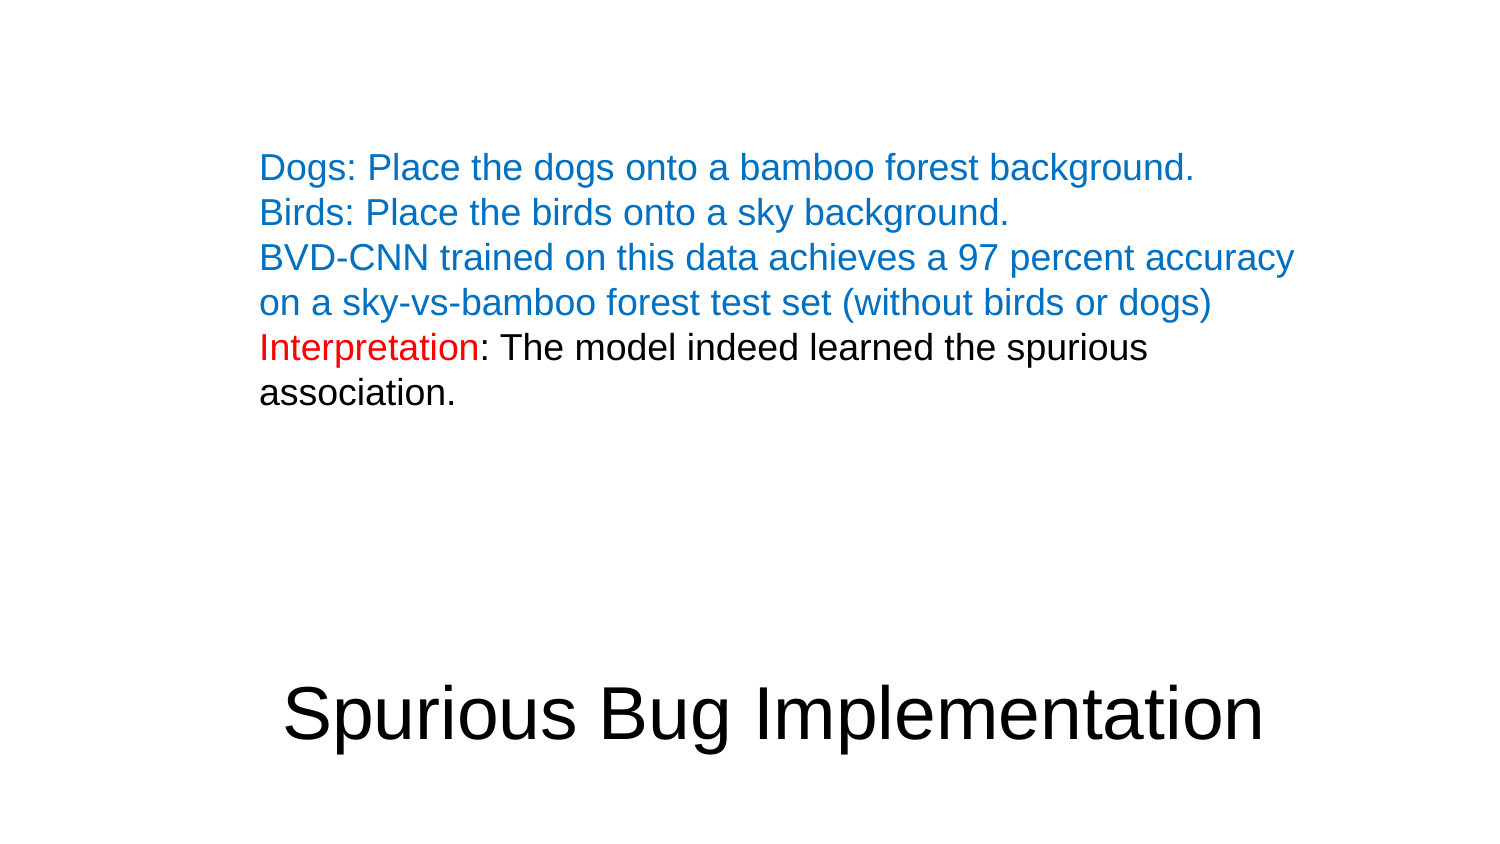

Dogs: Place the dogs onto a bamboo forest background.
Birds: Place the birds onto a sky background.
BVD-CNN trained on this data achieves a 97 percent accuracy on a sky-vs-bamboo forest test set (without birds or dogs)
Interpretation: The model indeed learned the spurious association.
Spurious Bug Implementation